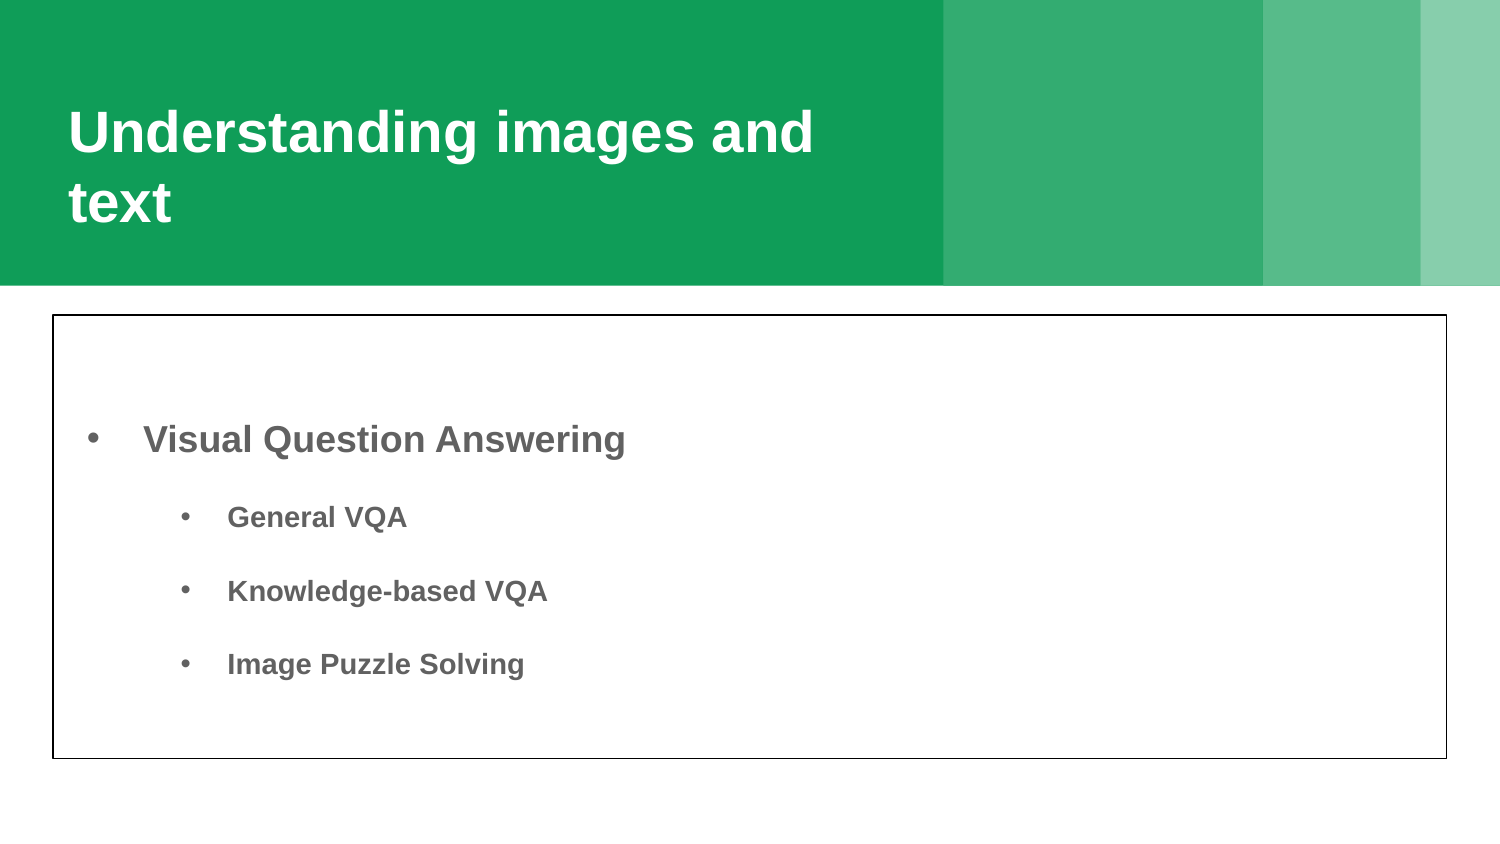

# Understanding images and text

Visual Question Answering
General VQA
Knowledge-based VQA
Image Puzzle Solving